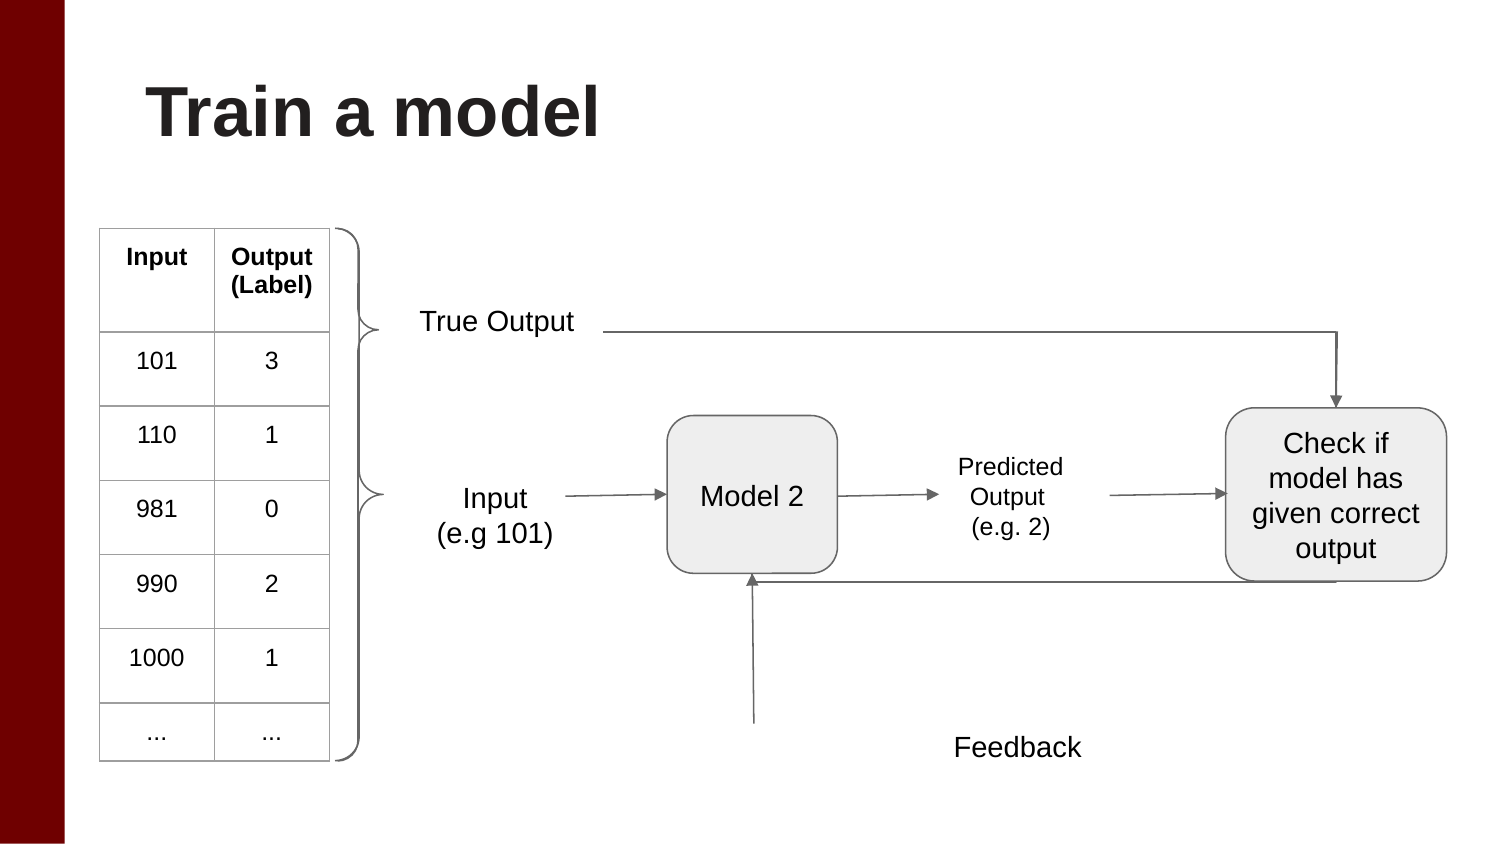

Train a model
| Input | Output (Label) |
| --- | --- |
| 101 | 3 |
| 110 | 1 |
| 981 | 0 |
| 990 | 2 |
| 1000 | 1 |

True Output
Check if model has given correct output
Model 2
Predicted
Output
(e.g. 2)
Input
(e.g 101)
| ... | ... |
| --- | --- |
Feedback